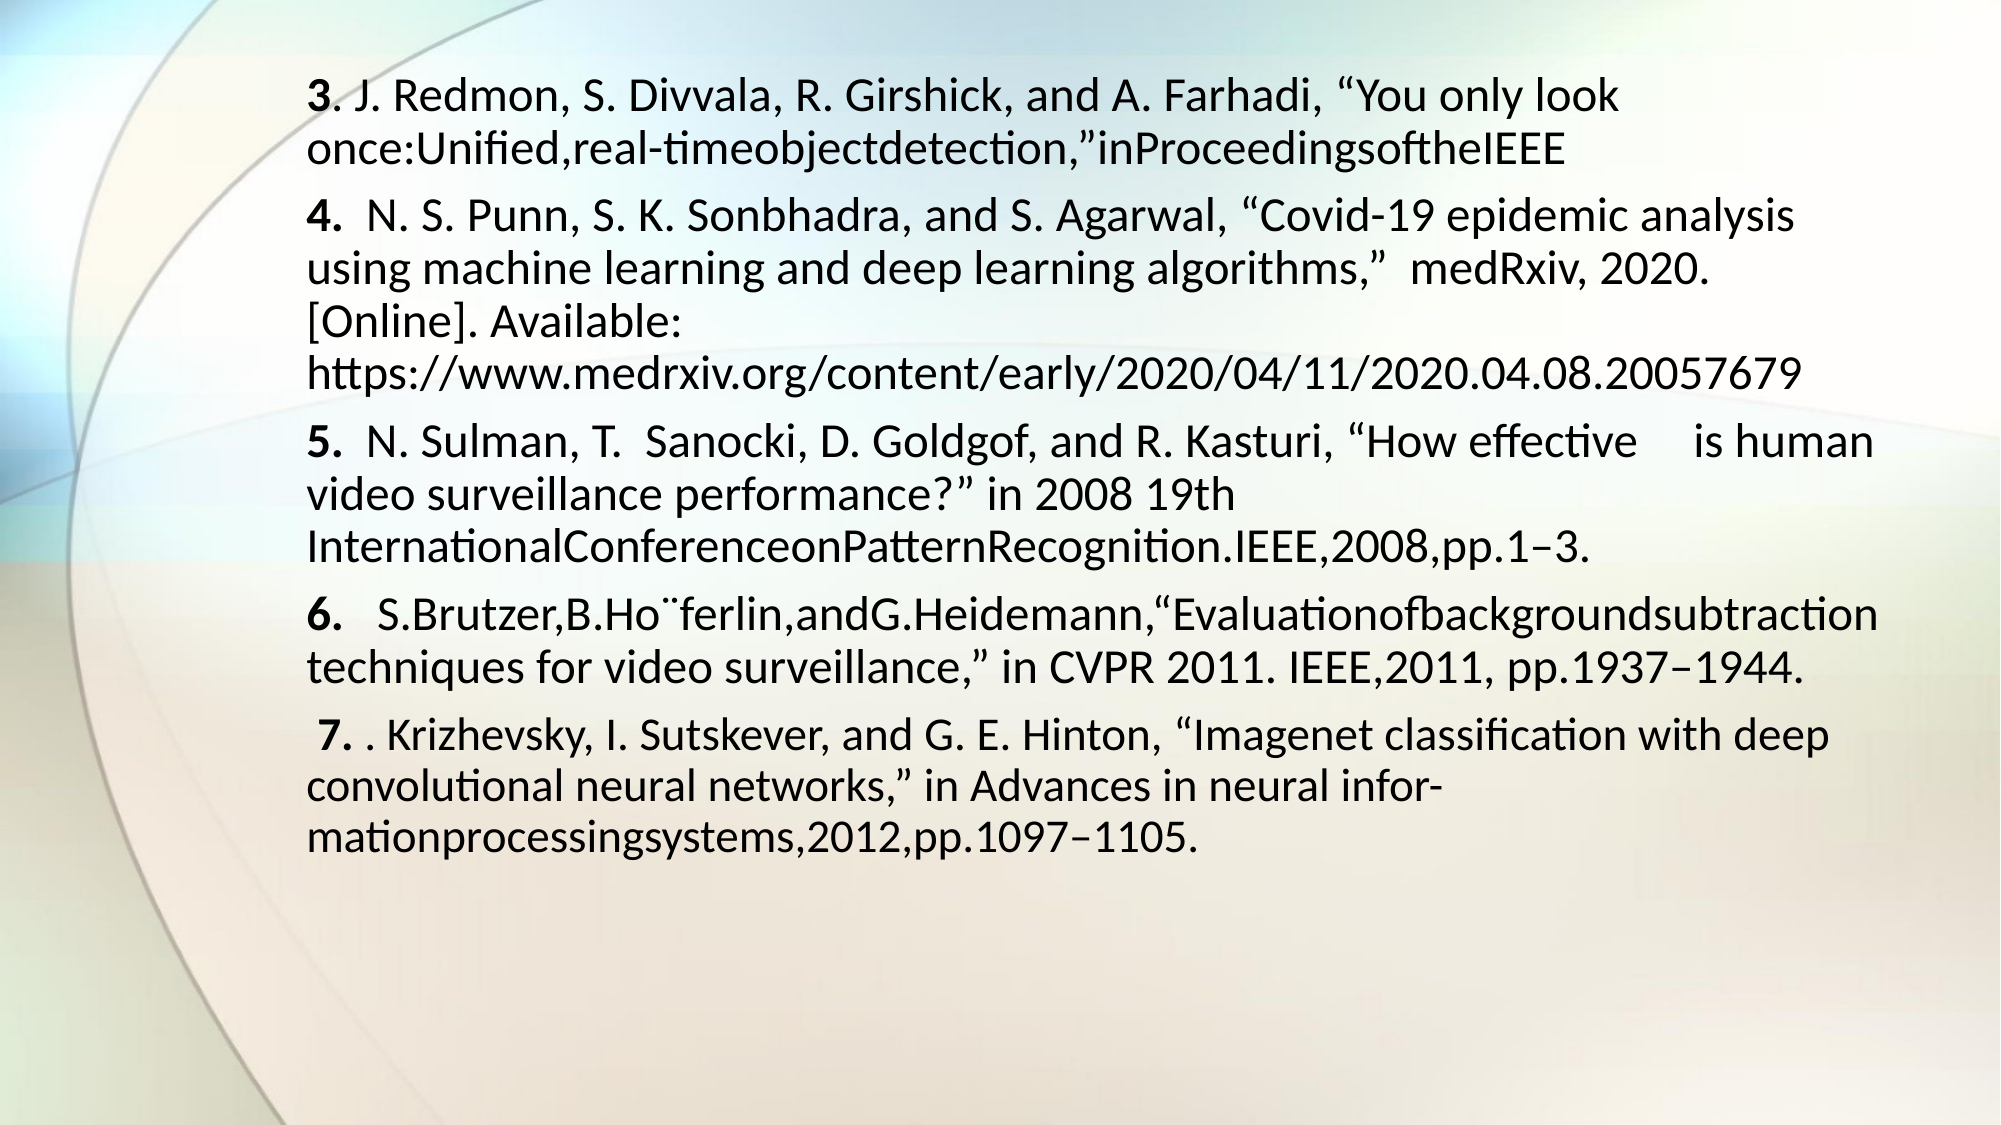

3. J. Redmon, S. Divvala, R. Girshick, and A. Farhadi, “You only look once:Unified,real-timeobjectdetection,”inProceedingsoftheIEEE
4.  N. S. Punn, S. K. Sonbhadra, and S. Agarwal, “Covid-19 epidemic analysis using machine learning and deep learning algorithms,”  medRxiv, 2020. [Online]. Available: https://www.medrxiv.org/content/early/2020/04/11/2020.04.08.20057679
5.  N. Sulman, T.  Sanocki, D. Goldgof, and R. Kasturi, “How effective     is human video surveillance performance?” in 2008 19th InternationalConferenceonPatternRecognition.IEEE,2008,pp.1–3.
6.   S.Brutzer,B.Ho¨ferlin,andG.Heidemann,“Evaluationofbackgroundsubtraction techniques for video surveillance,” in CVPR 2011. IEEE,2011, pp.1937–1944.
 7. . Krizhevsky, I. Sutskever, and G. E. Hinton, “Imagenet classification with deep convolutional neural networks,” in Advances in neural infor-mationprocessingsystems,2012,pp.1097–1105.